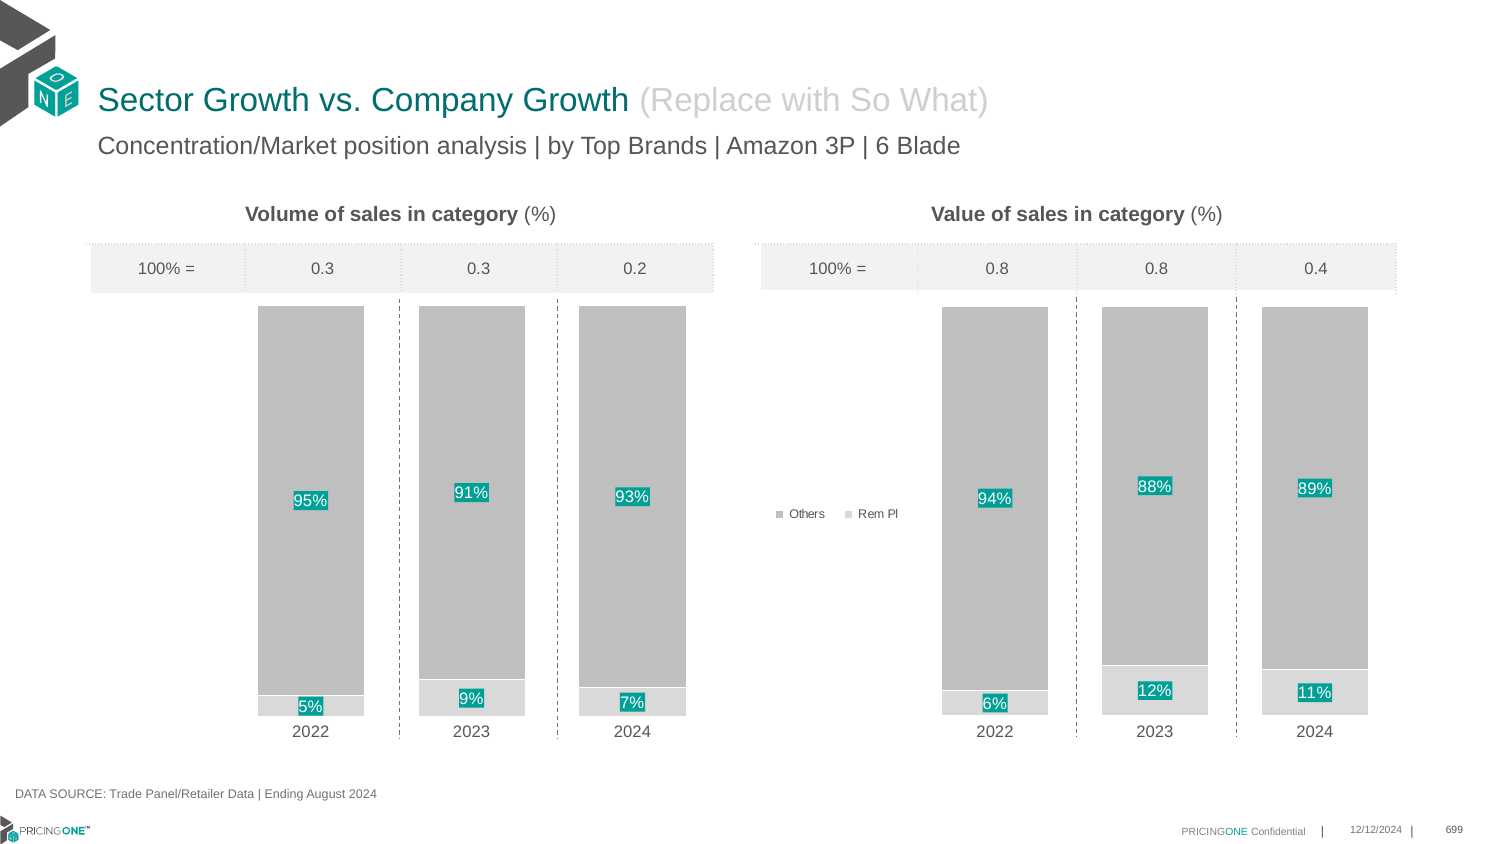

# Sector Growth vs. Company Growth (Replace with So What)
Concentration/Market position analysis | by Top Brands | Amazon 3P | 6 Blade
| Volume of sales in category (%) |  |  |  |
| --- | --- | --- | --- |
| 100% = | 0.3 | 0.3 | 0.2 |
| Value of sales in category (%) |  |  |  |
| --- | --- | --- | --- |
| 100% = | 0.8 | 0.8 | 0.4 |

### Chart

| Category | Rem Pl | Others |
|---|---|---|
| 2022 | 0.049954779496991286 | 0.9500452205030088 |
| 2023 | 0.08872113421332643 | 0.9112788657866736 |
| 2024 | 0.06921018010252689 | 0.9307898198974731 |

### Chart

| Category | Rem Pl | Others |
|---|---|---|
| 2022 | 0.06252438696861745 | 0.9374756130313825 |
| 2023 | 0.12246732371727084 | 0.8775326762827291 |
| 2024 | 0.11223633062735455 | 0.8877636693726454 |
DATA SOURCE: Trade Panel/Retailer Data | Ending August 2024

12/12/2024
699